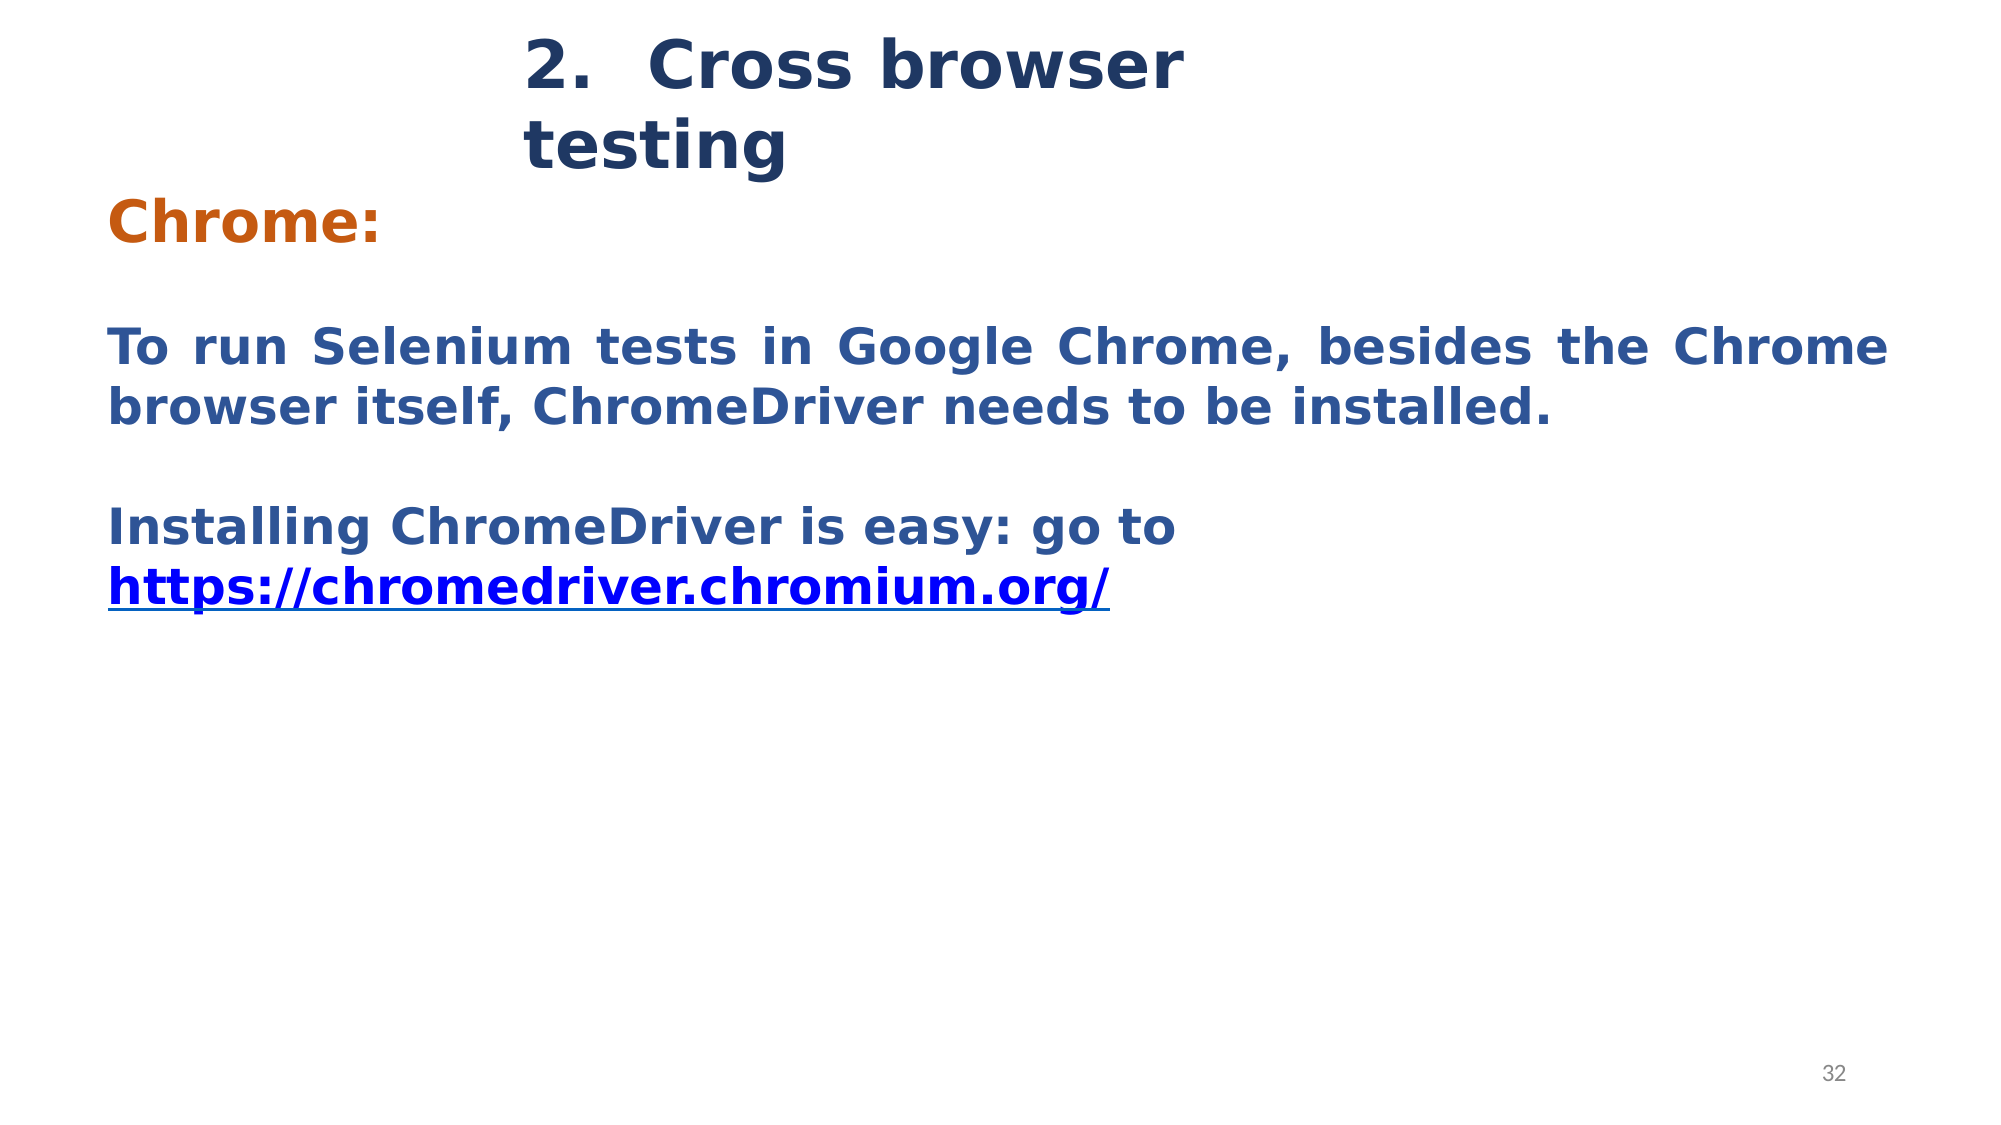

# 2.	Cross browser testing
Chrome:
To run Selenium tests in Google Chrome, besides the Chrome browser itself, ChromeDriver needs to be installed.
Installing ChromeDriver is easy: go to https://chromedriver.chromium.org/
32